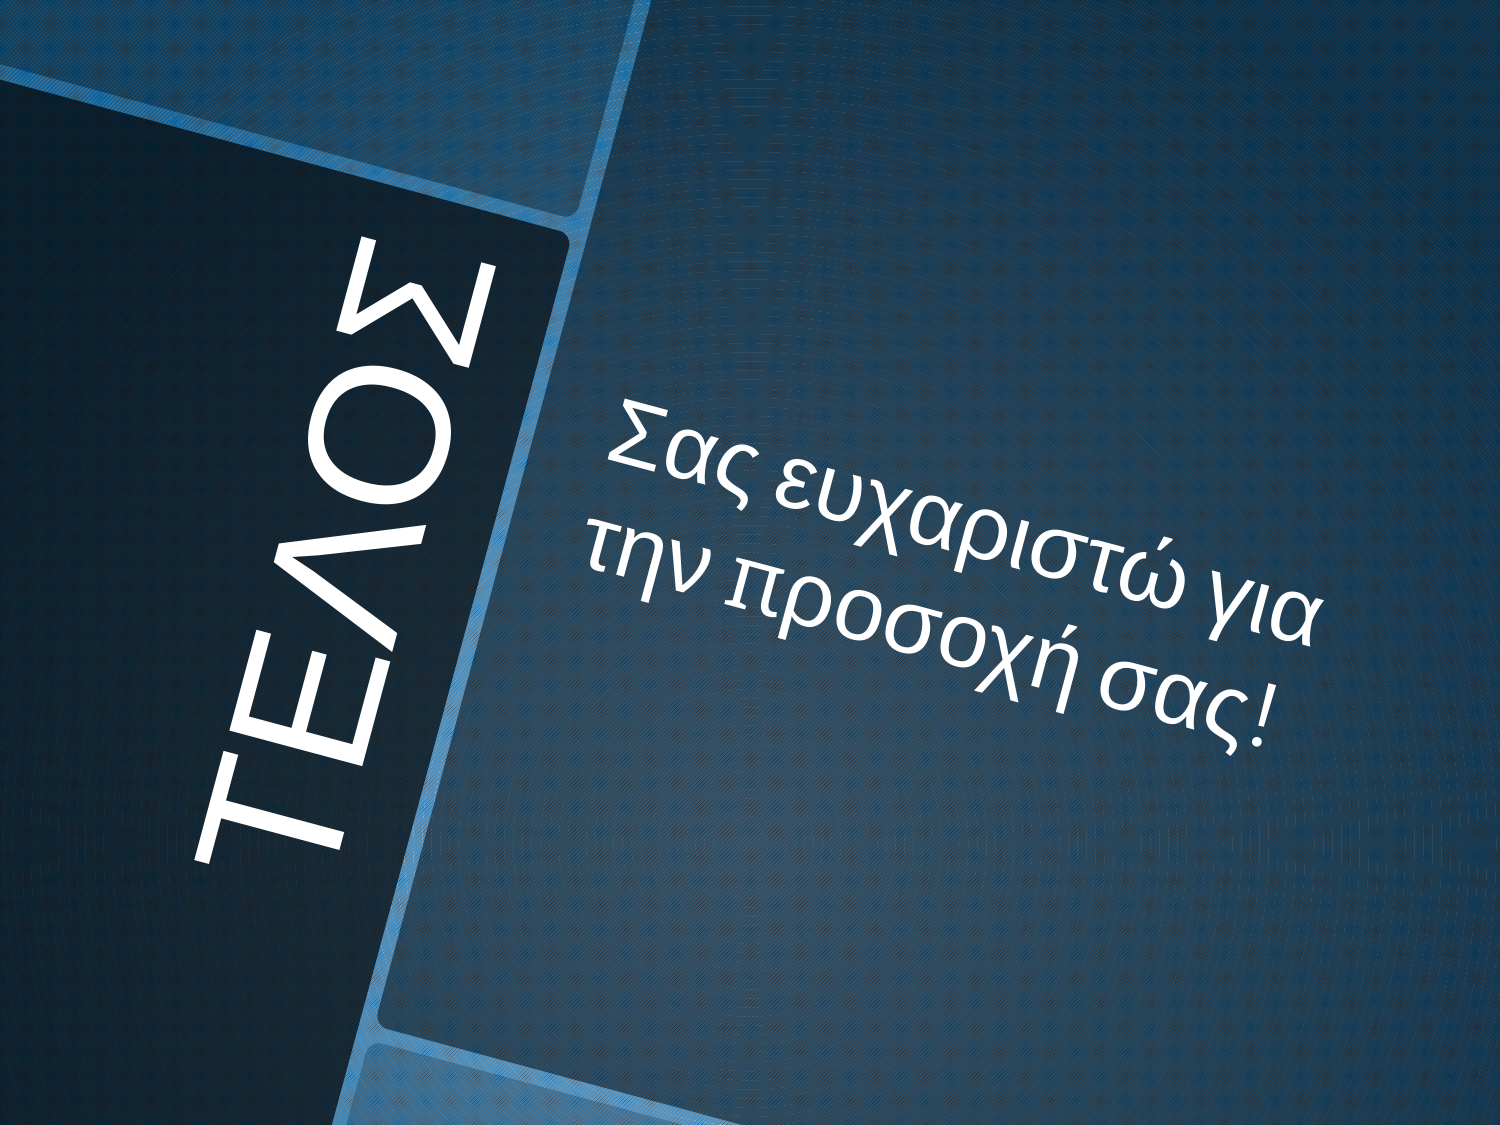

Σας ευχαριστώ για την προσοχή σας!
# ΤΕΛΟΣ